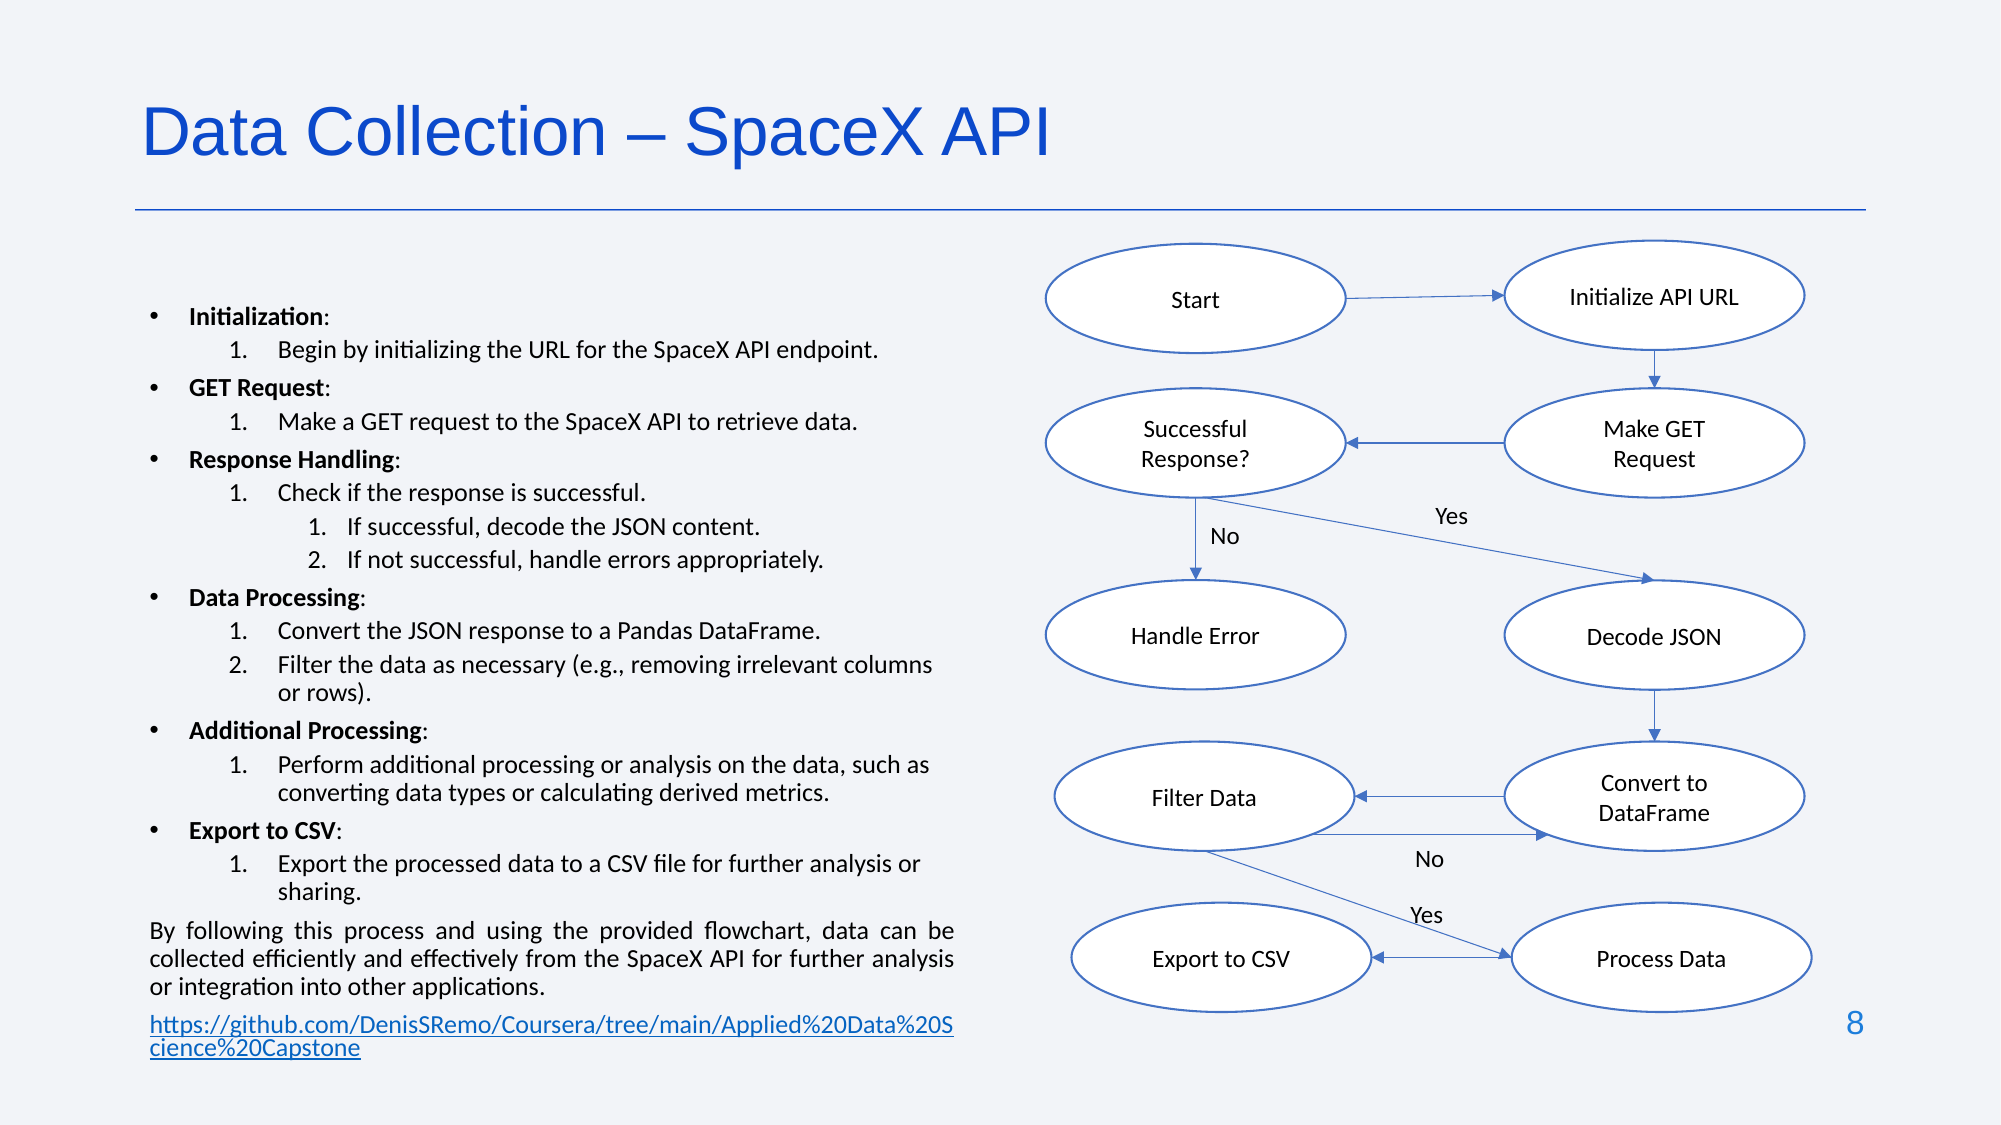

Data Collection – SpaceX API
Initialize API URL
Start
Initialization:
Begin by initializing the URL for the SpaceX API endpoint.
GET Request:
Make a GET request to the SpaceX API to retrieve data.
Response Handling:
Check if the response is successful.
If successful, decode the JSON content.
If not successful, handle errors appropriately.
Data Processing:
Convert the JSON response to a Pandas DataFrame.
Filter the data as necessary (e.g., removing irrelevant columns or rows).
Additional Processing:
Perform additional processing or analysis on the data, such as converting data types or calculating derived metrics.
Export to CSV:
Export the processed data to a CSV file for further analysis or sharing.
By following this process and using the provided flowchart, data can be collected efficiently and effectively from the SpaceX API for further analysis or integration into other applications.
https://github.com/DenisSRemo/Coursera/tree/main/Applied%20Data%20Science%20Capstone

Successful Response?
Make GET Request
Yes
No
Handle Error
Decode JSON
Filter Data
Convert to DataFrame
No
Yes
Export to CSV
Process Data
8